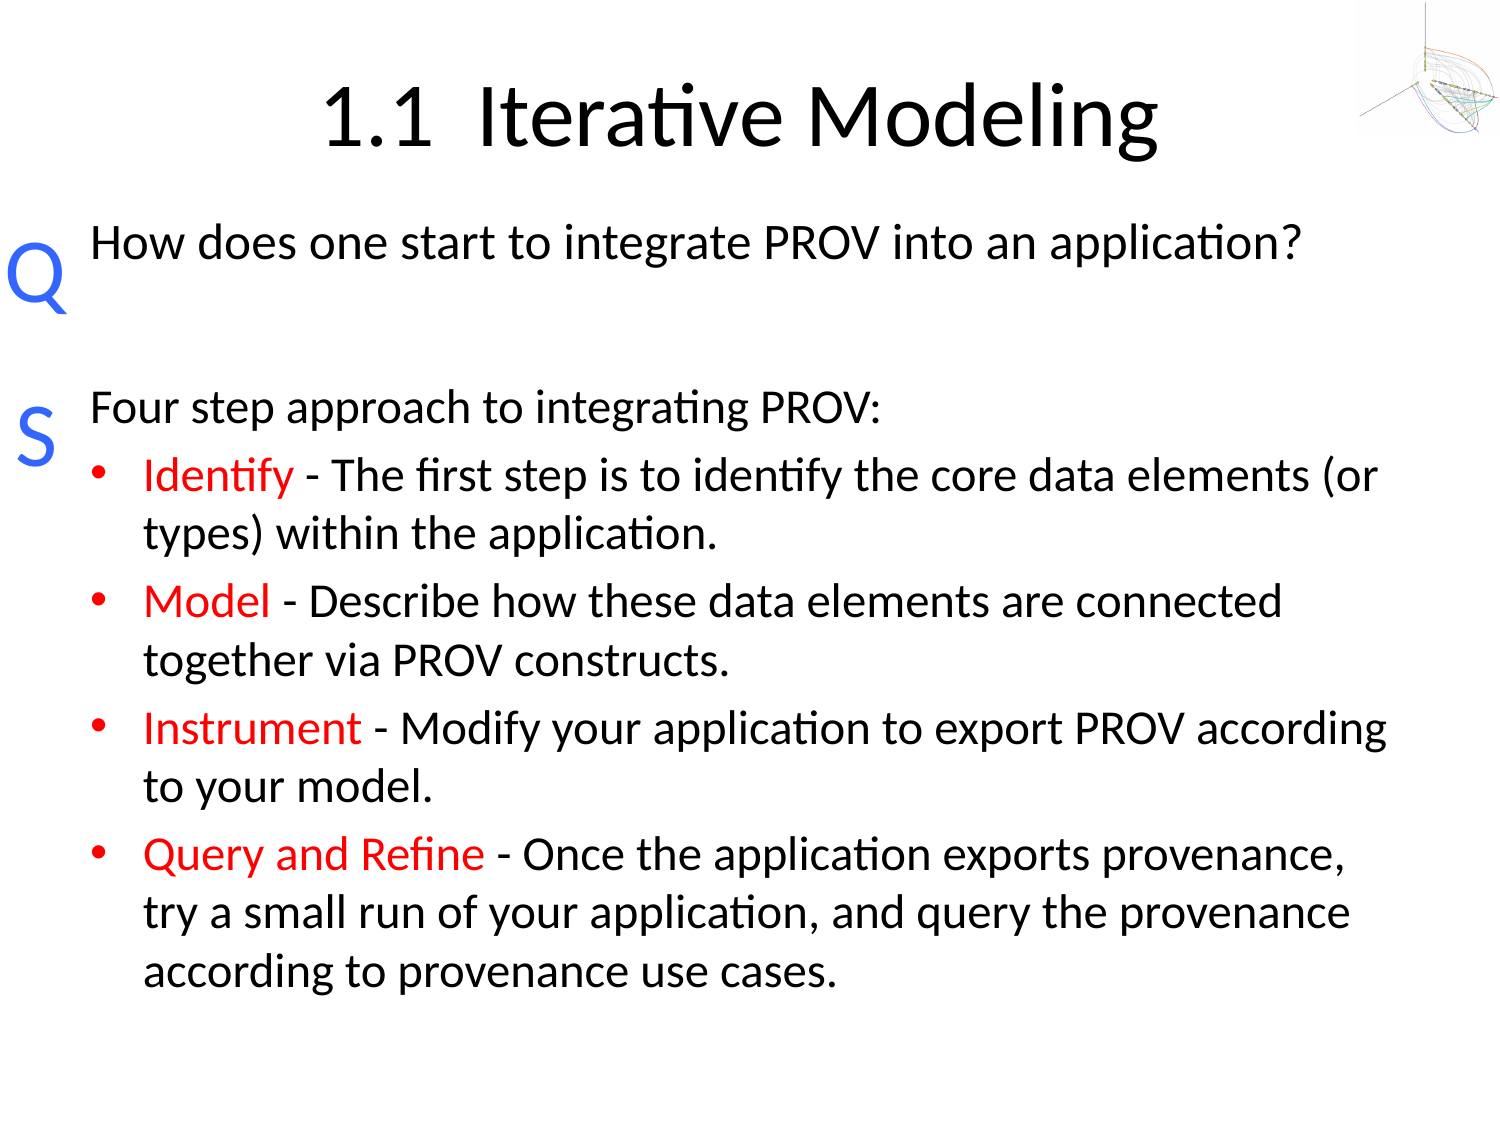

# 1.1  Iterative Modeling
How does one start to integrate PROV into an application?

Four step approach to integrating PROV:
Identify - The first step is to identify the core data elements (or types) within the application.
Model - Describe how these data elements are connected together via PROV constructs.
Instrument - Modify your application to export PROV according to your model.
Query and Refine - Once the application exports provenance, try a small run of your application, and query the provenance according to provenance use cases.